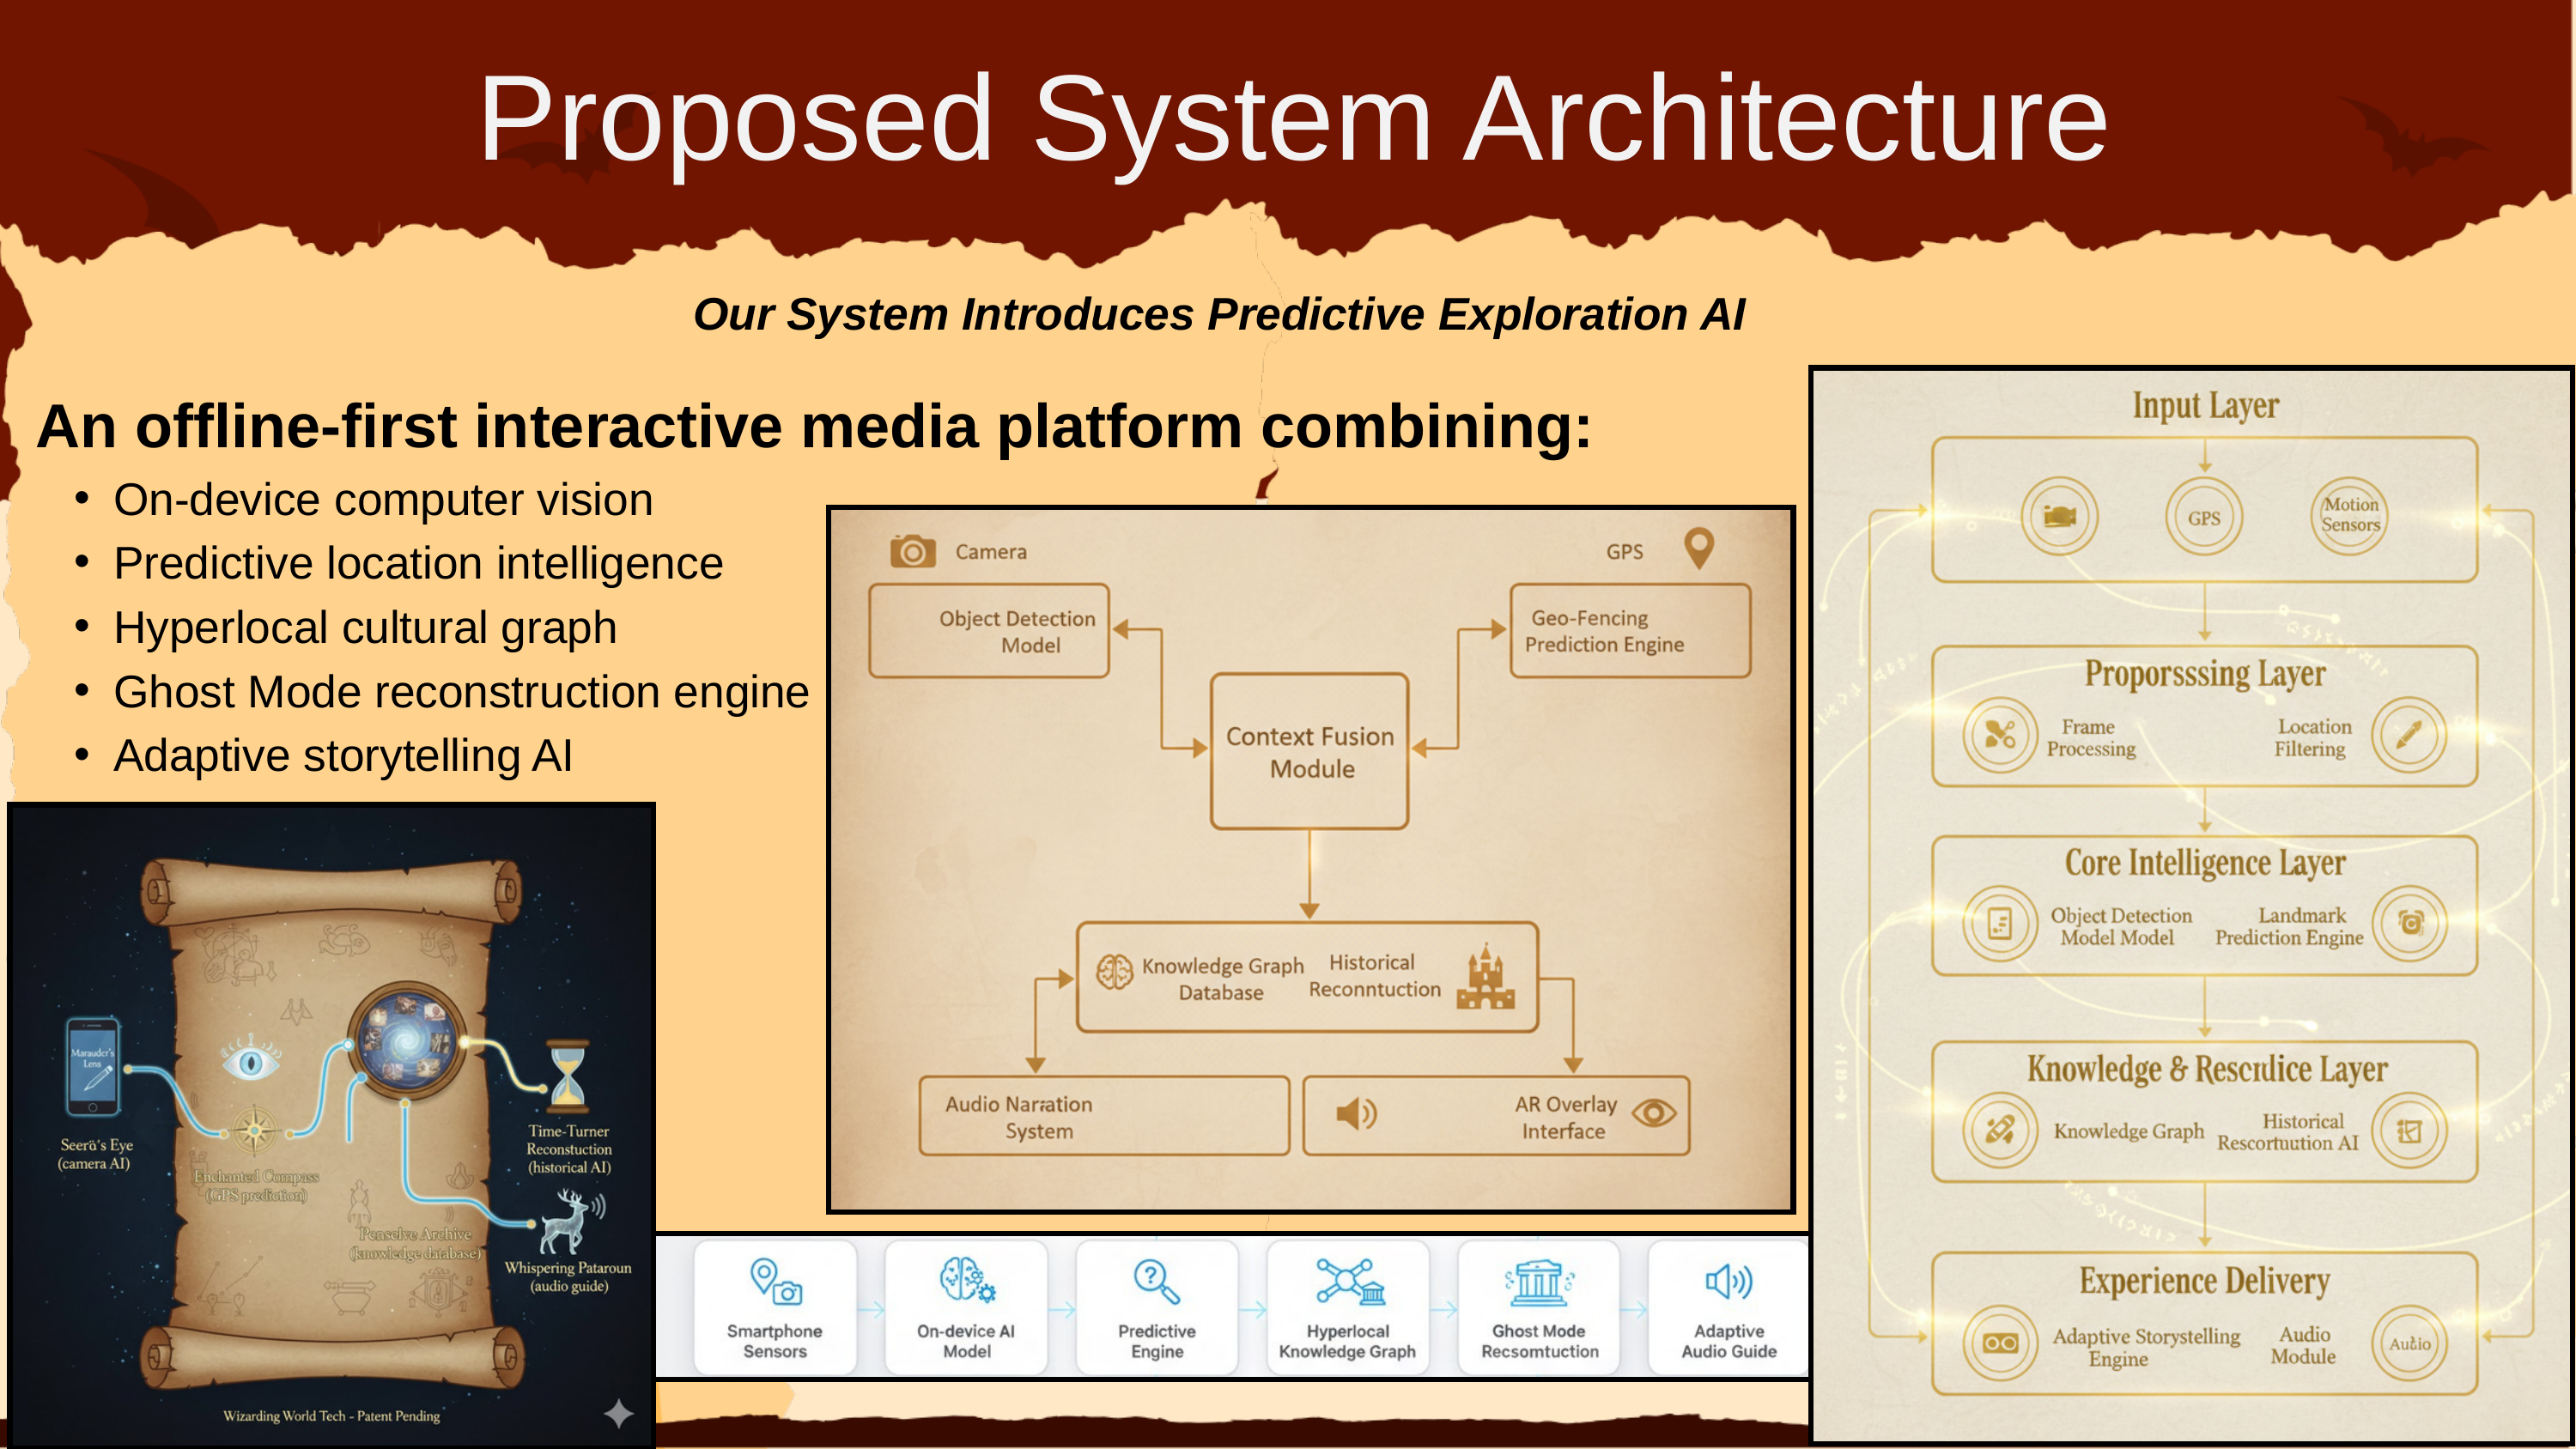

Proposed System Architecture

Our System Introduces Predictive Exploration AI

An offline-first interactive media platform combining:
On-device computer vision
Predictive location intelligence
Hyperlocal cultural graph
Ghost Mode reconstruction engine
Adaptive storytelling AI